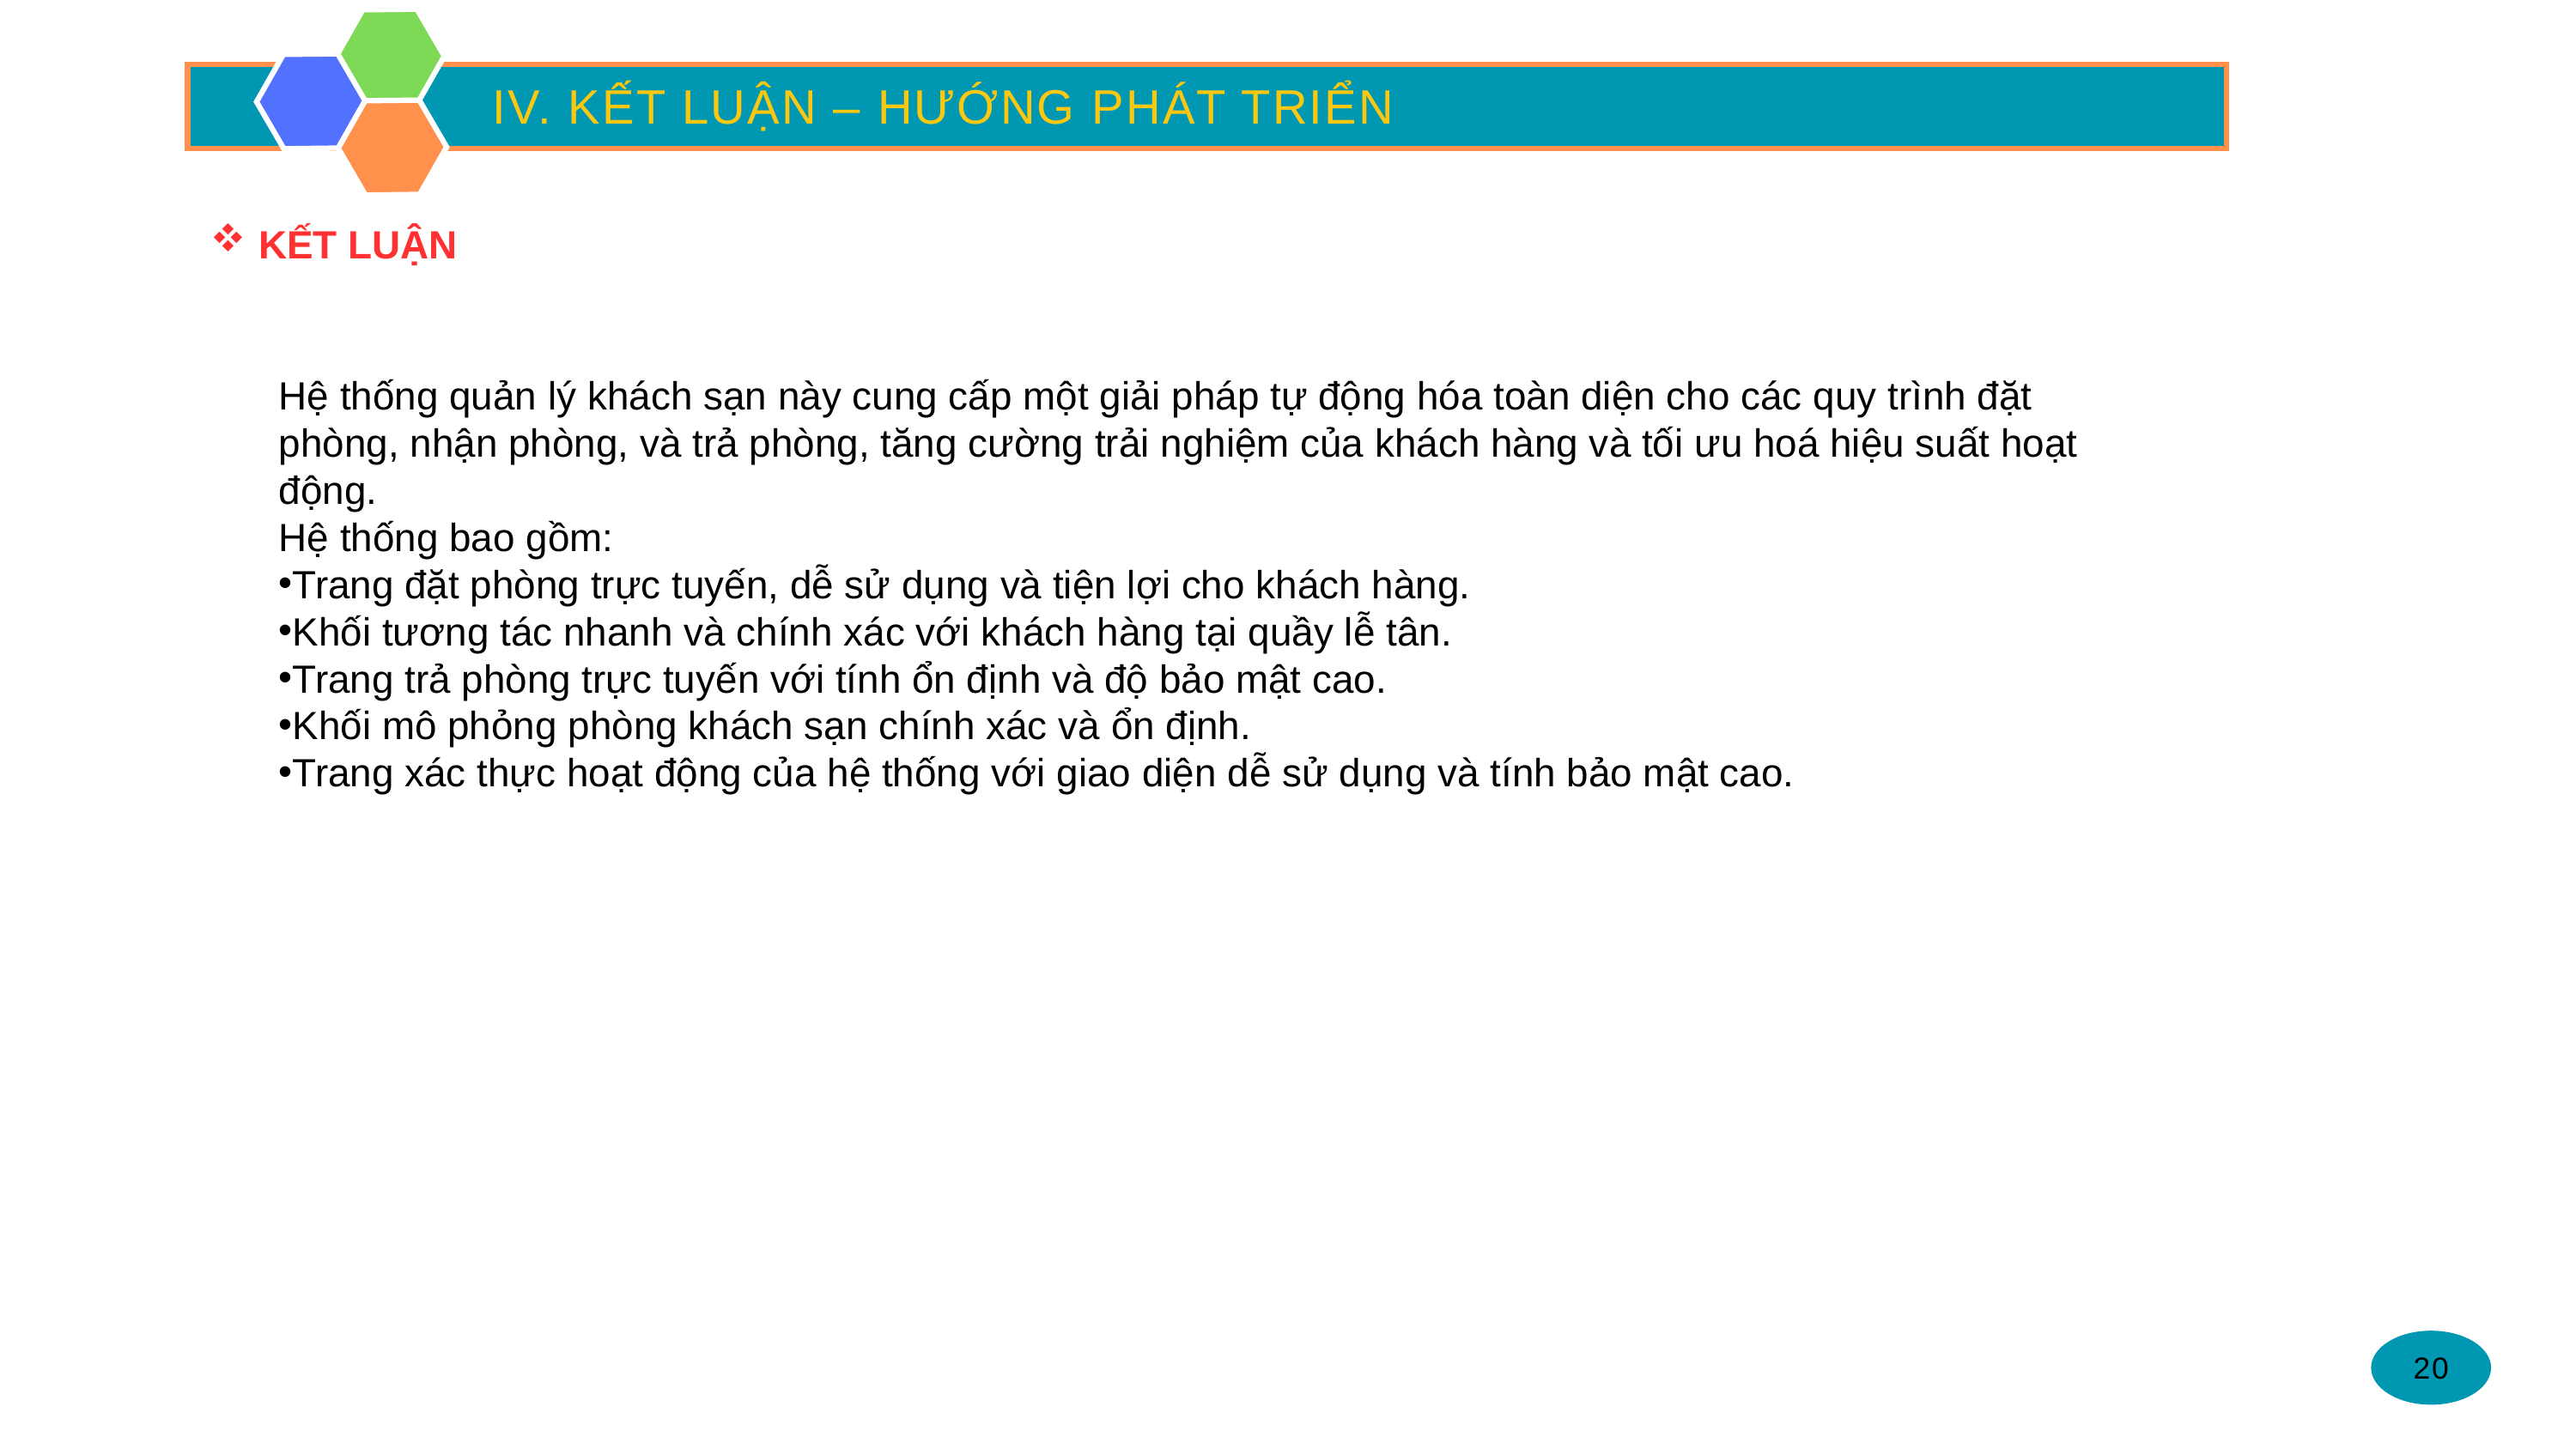

IV. KẾT LUẬN – HƯỚNG PHÁT TRIỂN

KẾT LUẬN
Hệ thống quản lý khách sạn này cung cấp một giải pháp tự động hóa toàn diện cho các quy trình đặt phòng, nhận phòng, và trả phòng, tăng cường trải nghiệm của khách hàng và tối ưu hoá hiệu suất hoạt động.
Hệ thống bao gồm:
Trang đặt phòng trực tuyến, dễ sử dụng và tiện lợi cho khách hàng.
Khối tương tác nhanh và chính xác với khách hàng tại quầy lễ tân.
Trang trả phòng trực tuyến với tính ổn định và độ bảo mật cao.
Khối mô phỏng phòng khách sạn chính xác và ổn định.
Trang xác thực hoạt động của hệ thống với giao diện dễ sử dụng và tính bảo mật cao.

20